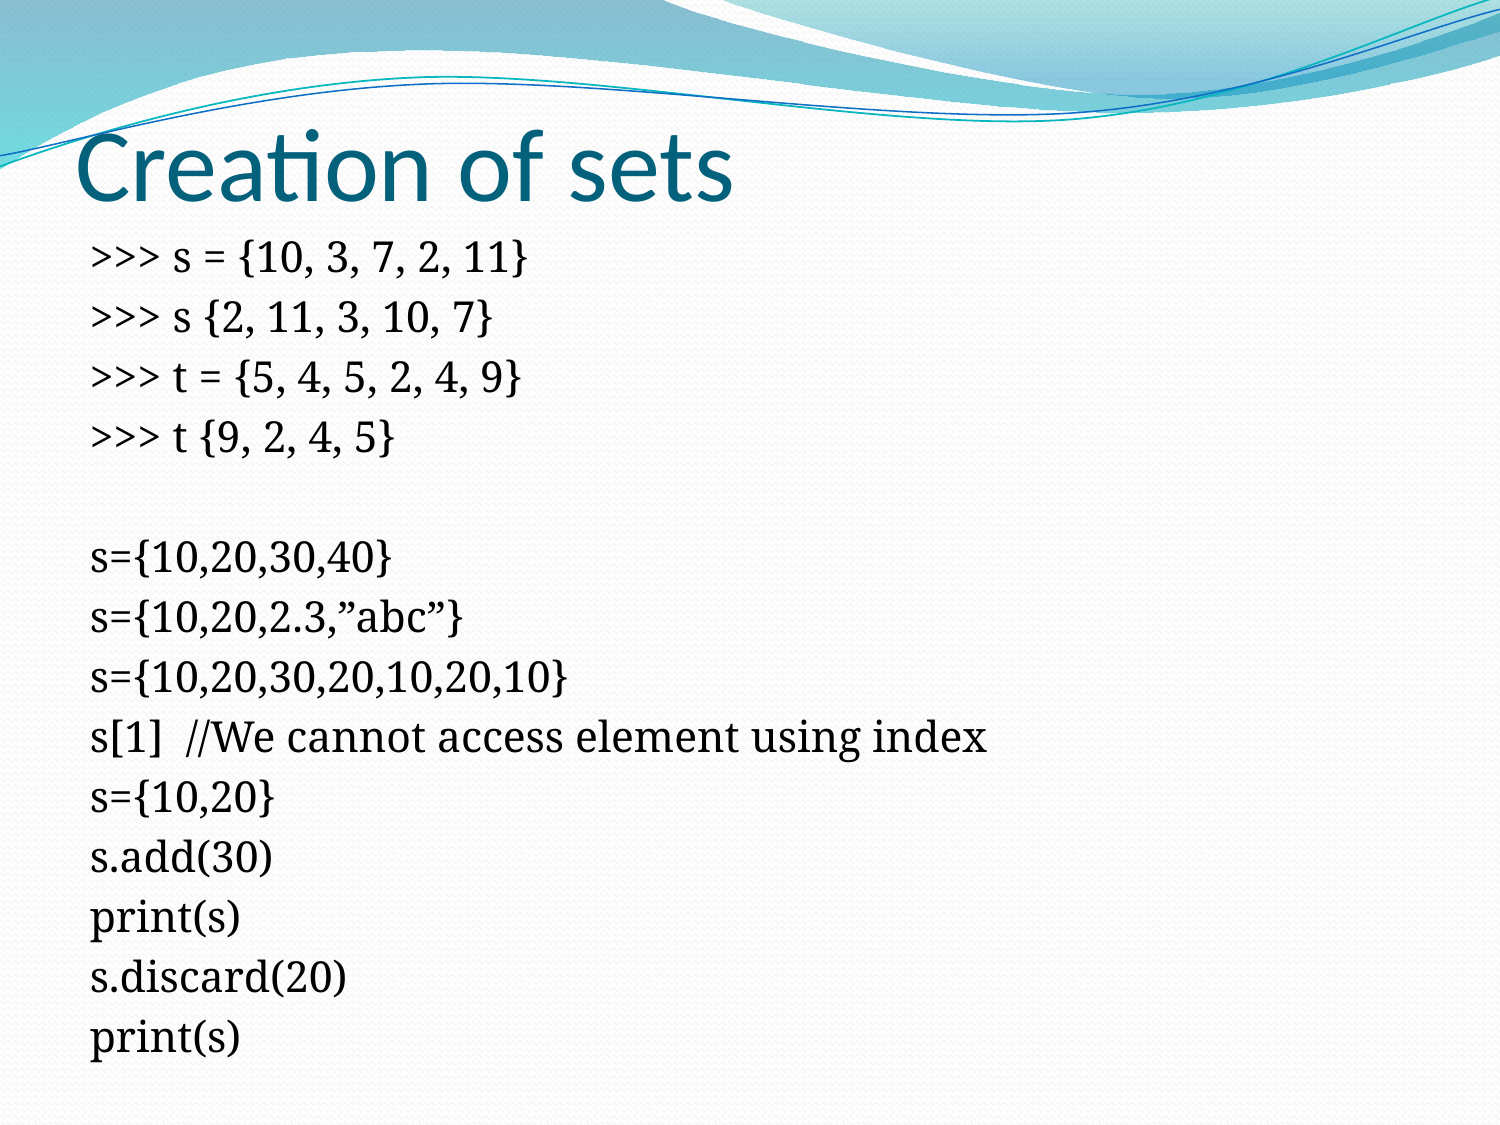

# Creation of sets
>>> s = {10, 3, 7, 2, 11}
>>> s {2, 11, 3, 10, 7}
>>> t = {5, 4, 5, 2, 4, 9}
>>> t {9, 2, 4, 5}

s={10,20,30,40}
s={10,20,2.3,”abc”}
s={10,20,30,20,10,20,10}
s[1]  //We cannot access element using index
s={10,20}
s.add(30)
print(s)
s.discard(20)
print(s)